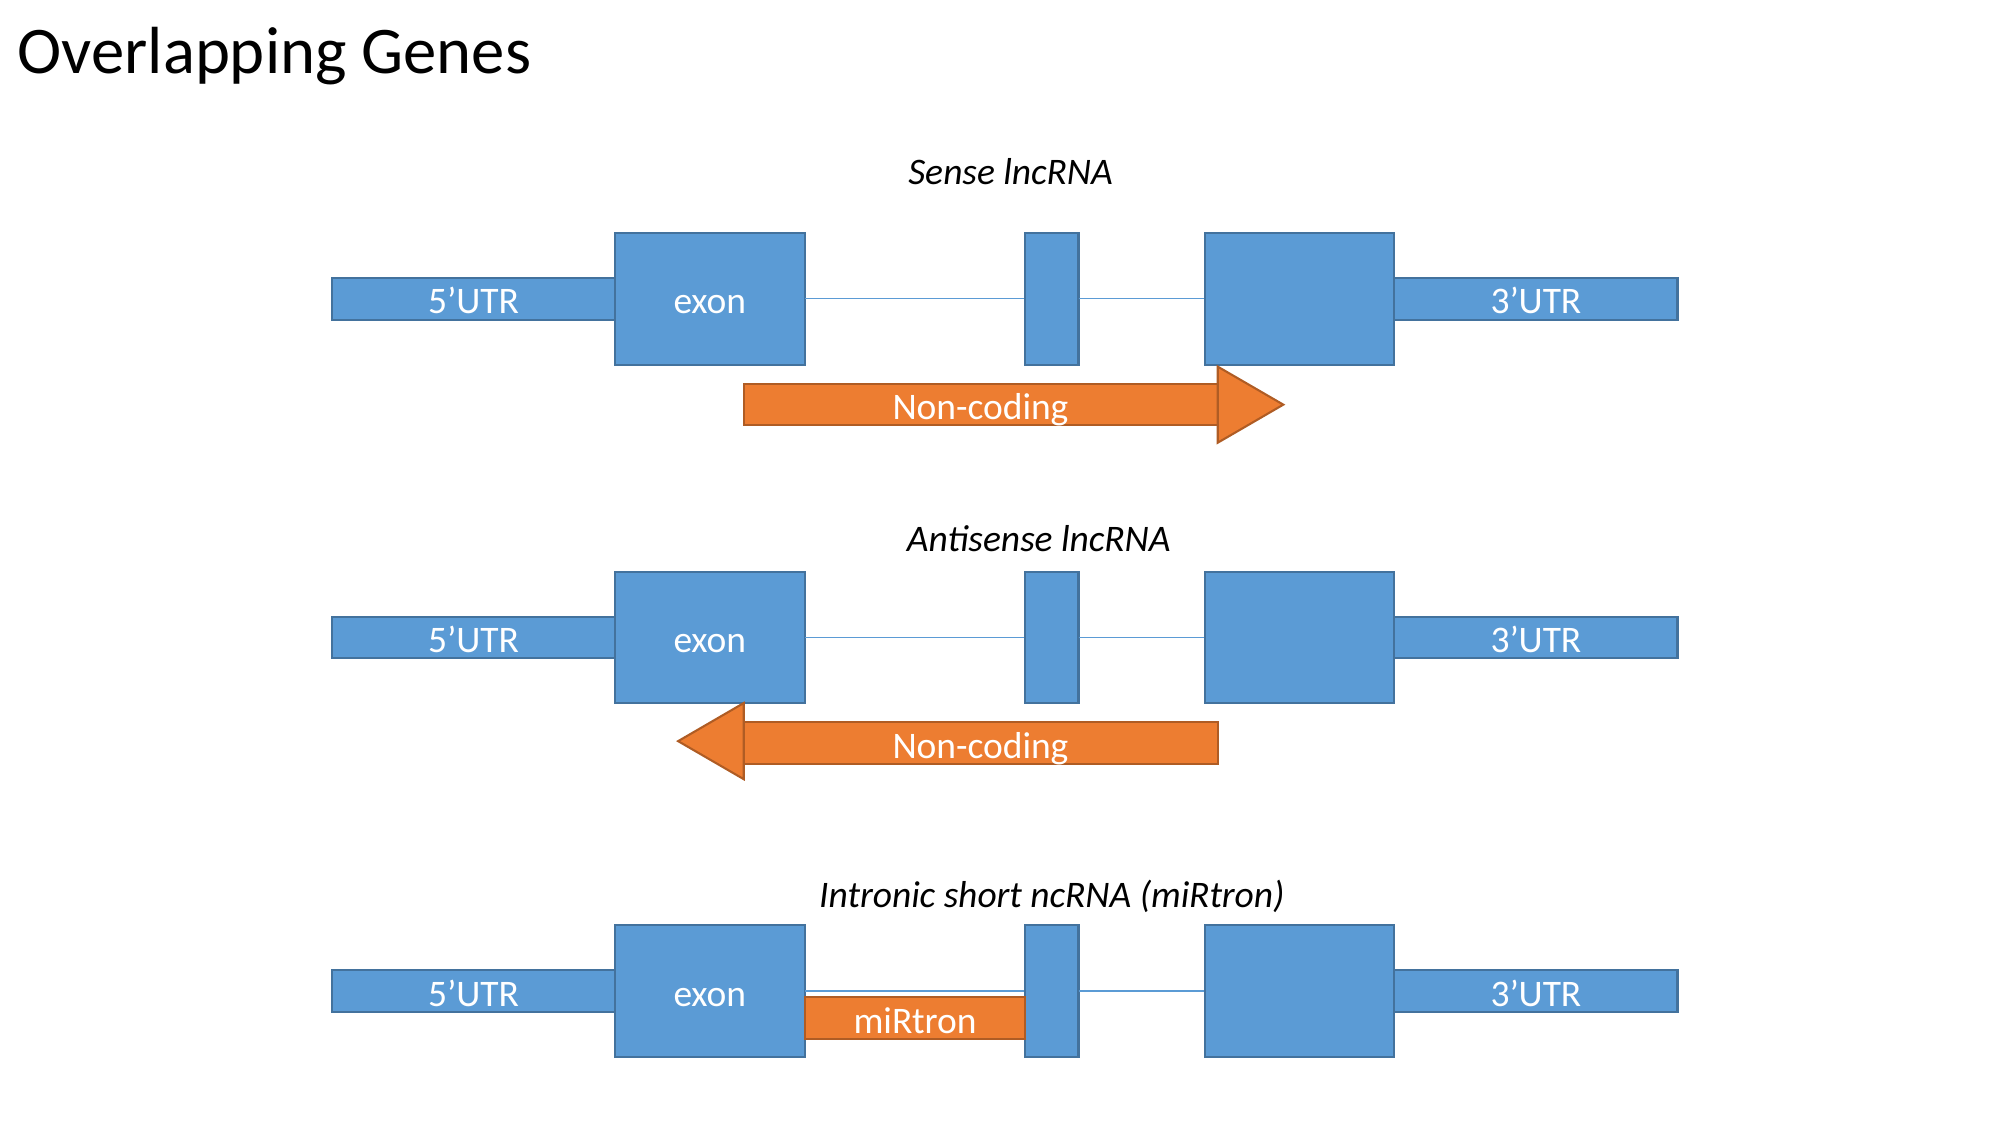

Overlapping Genes
Sense lncRNA
exon

5’UTR
3’UTR

Non-coding
Antisense lncRNA
exon

5’UTR
3’UTR

Non-coding
Intronic short ncRNA (miRtron)
exon

5’UTR
3’UTR
miRtron